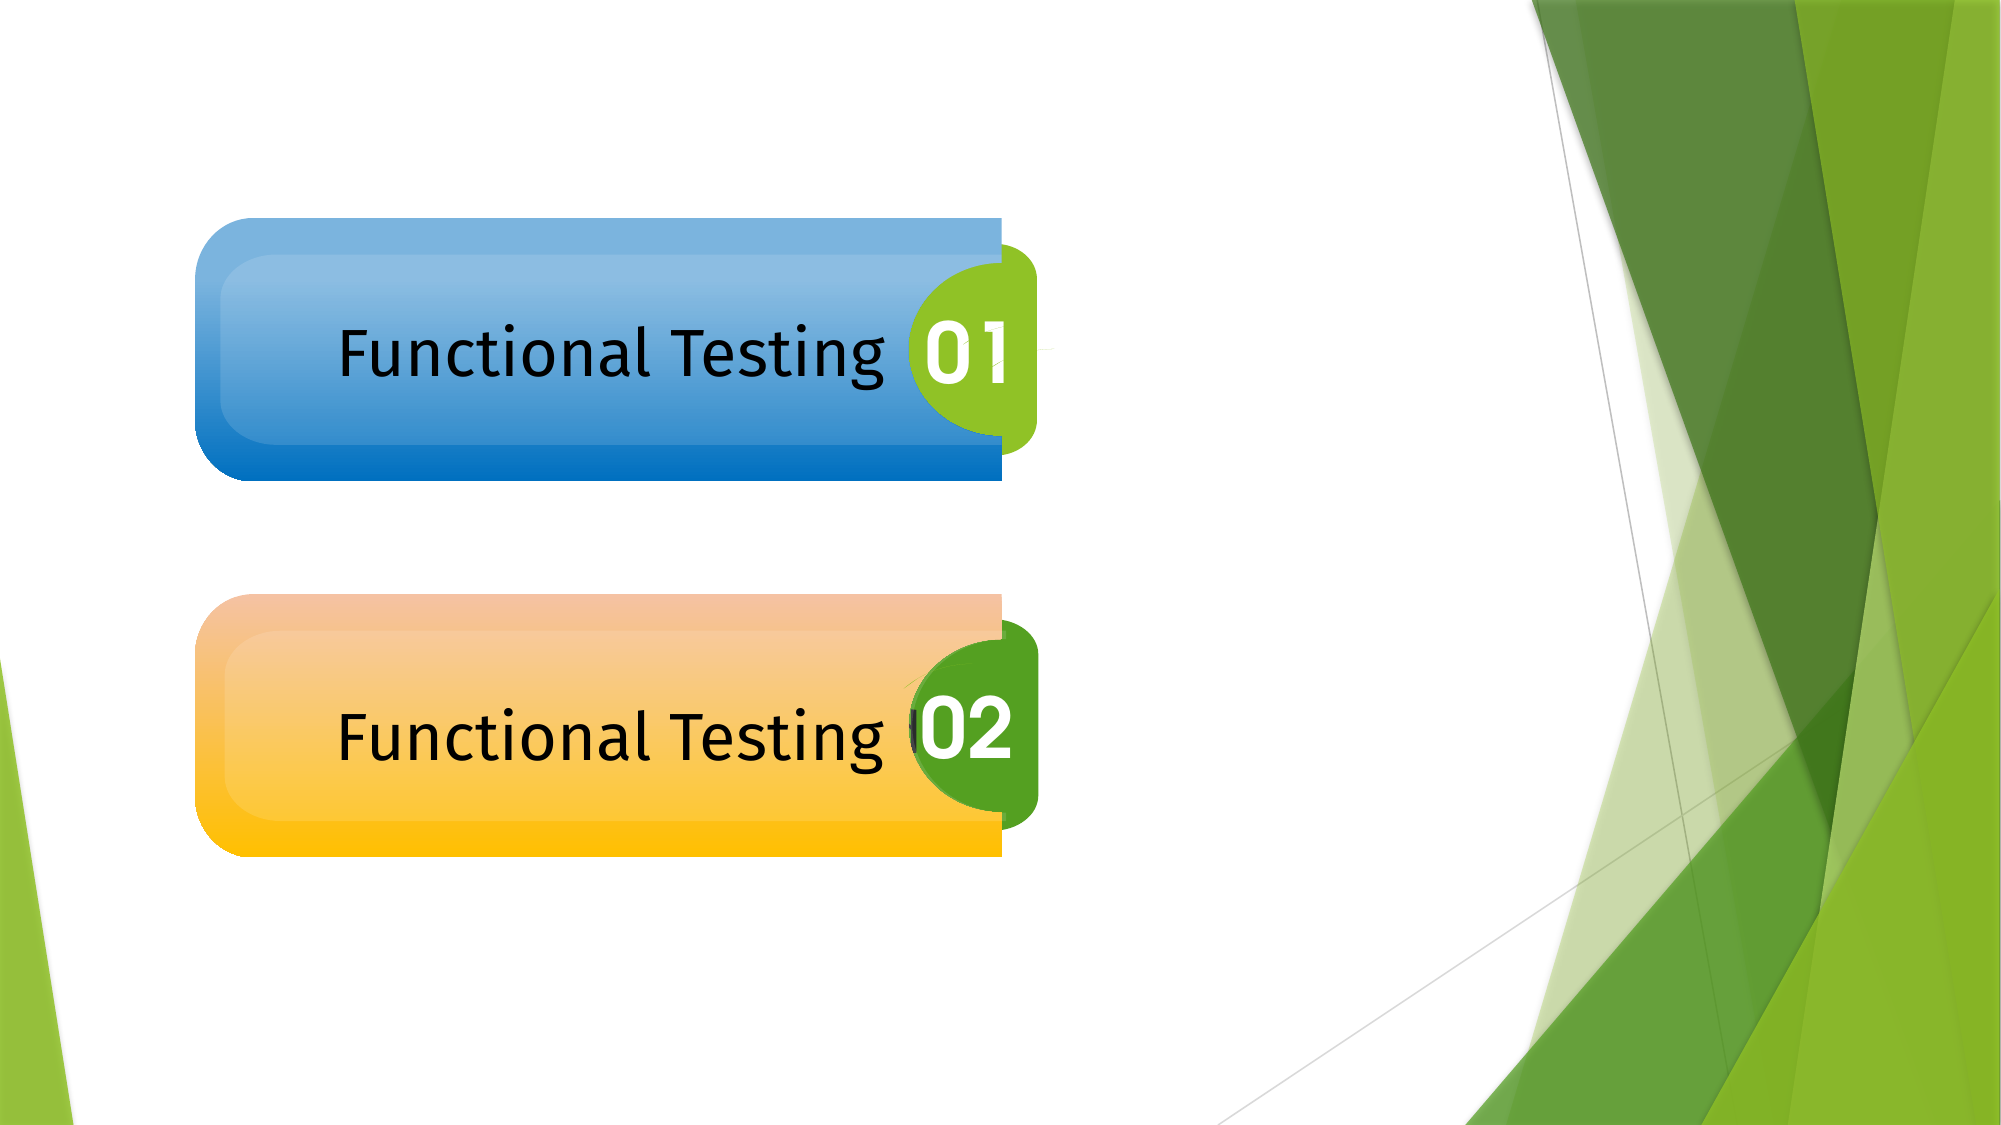

Functional Testing

01
Requirements-based

  Functional Testing

02
Business-process-based